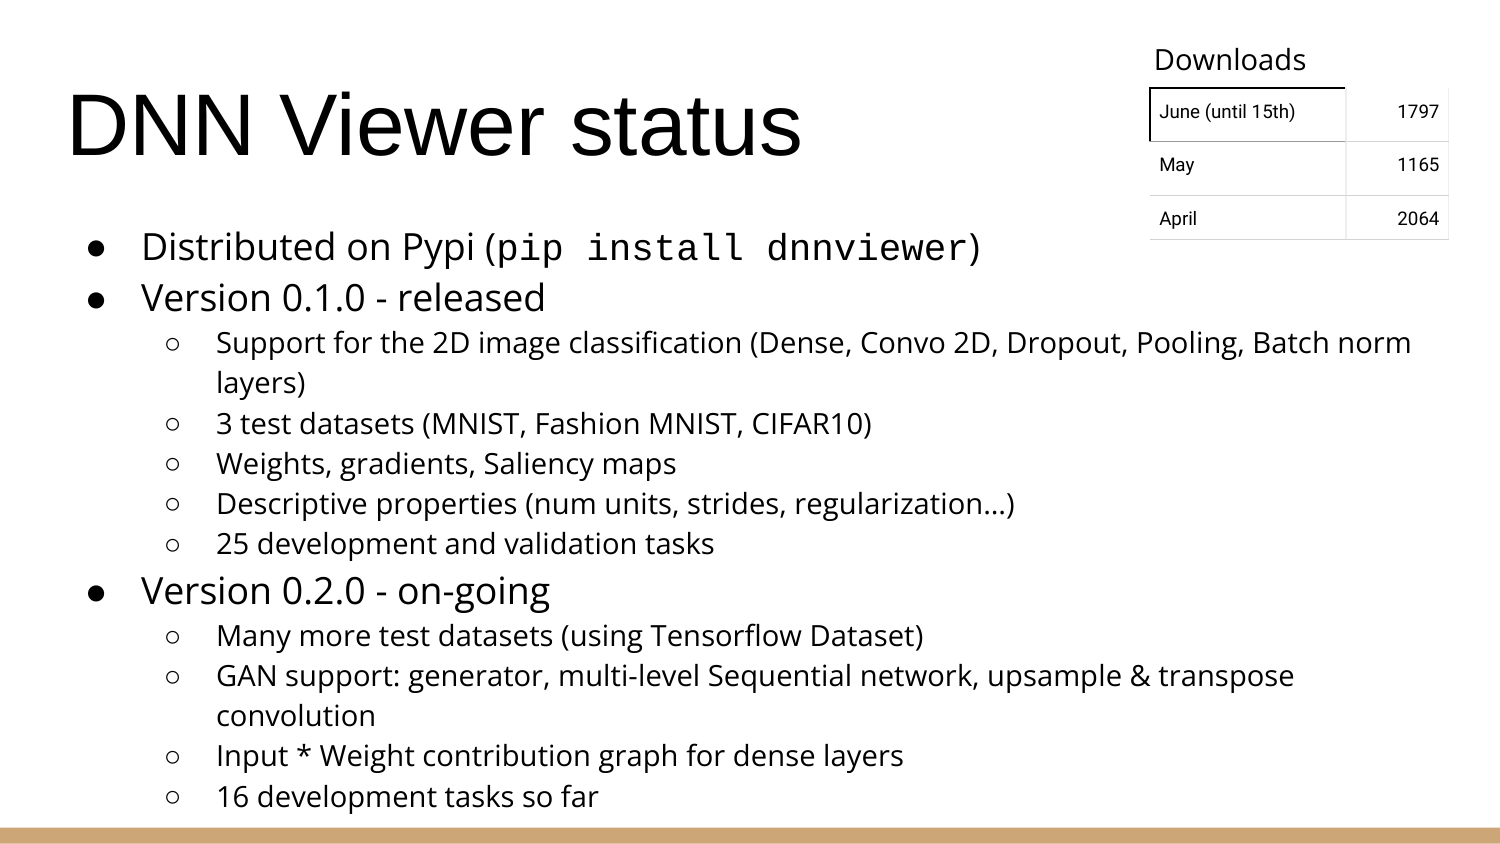

Downloads
# DNN Viewer status
| June (until 15th) | 1797 |
| --- | --- |
| May | 1165 |
| April | 2064 |
Distributed on Pypi (pip install dnnviewer)
Version 0.1.0 - released
Support for the 2D image classification (Dense, Convo 2D, Dropout, Pooling, Batch norm layers)
3 test datasets (MNIST, Fashion MNIST, CIFAR10)
Weights, gradients, Saliency maps
Descriptive properties (num units, strides, regularization…)
25 development and validation tasks
Version 0.2.0 - on-going
Many more test datasets (using Tensorflow Dataset)
GAN support: generator, multi-level Sequential network, upsample & transpose convolution
Input * Weight contribution graph for dense layers
16 development tasks so far